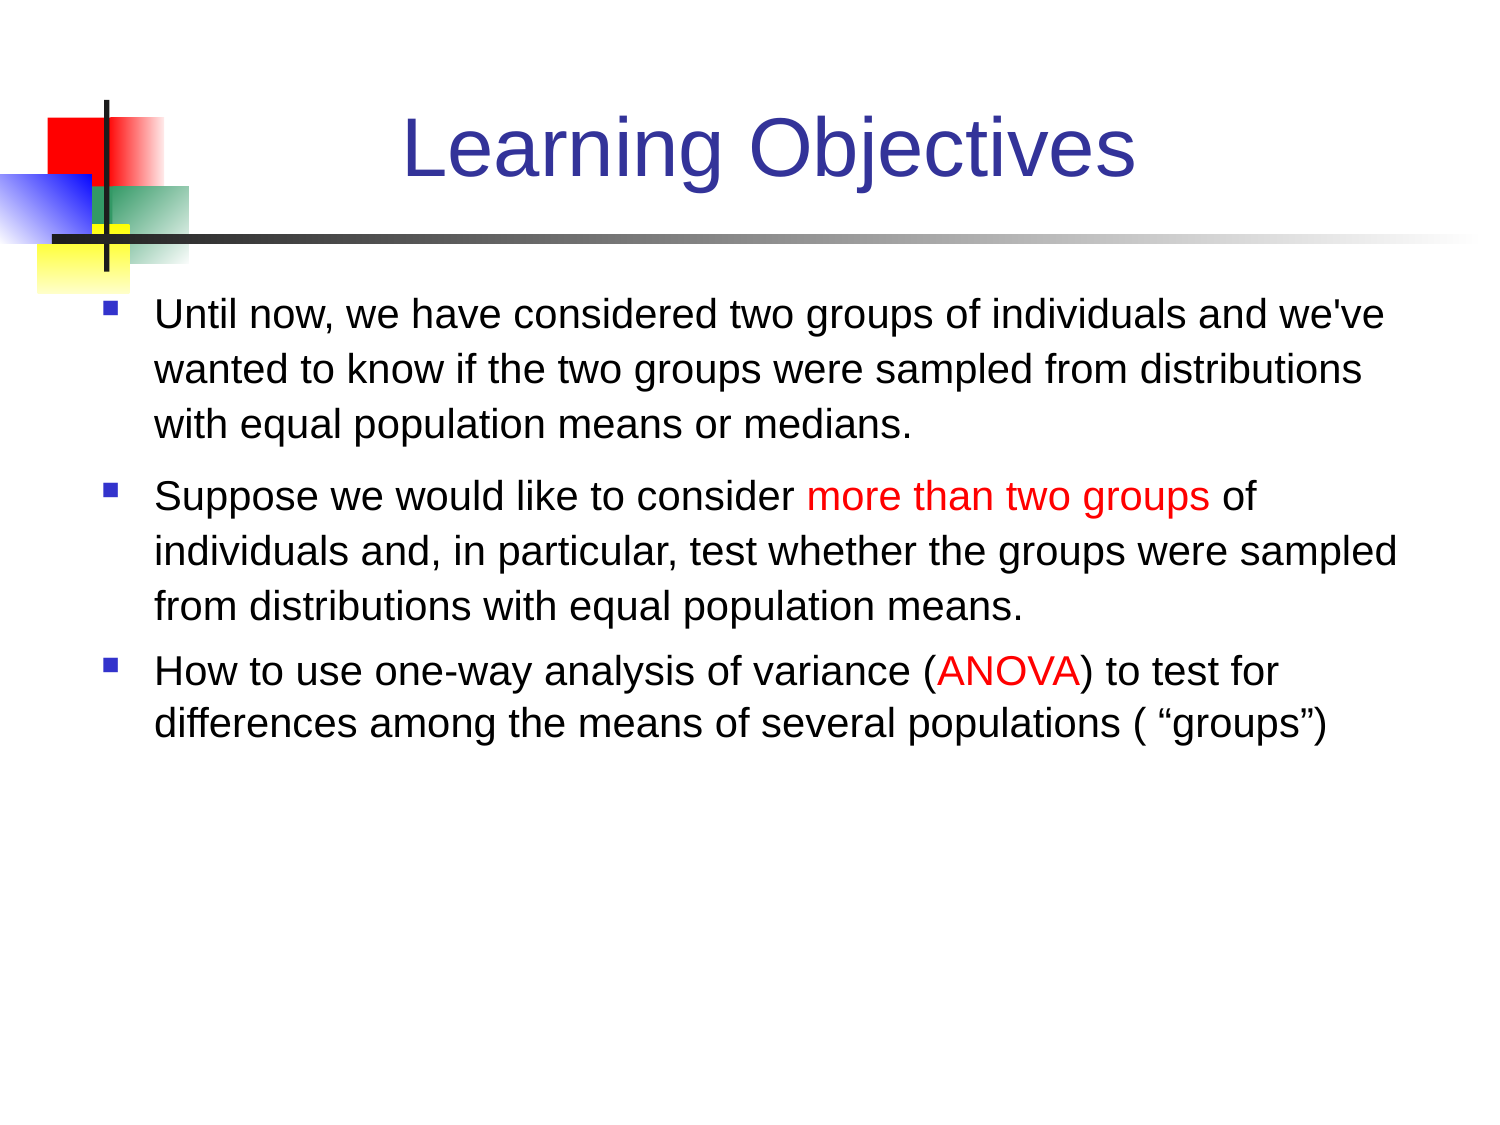

# Learning Objectives
Until now, we have considered two groups of individuals and we've wanted to know if the two groups were sampled from distributions with equal population means or medians.
Suppose we would like to consider more than two groups of individuals and, in particular, test whether the groups were sampled from distributions with equal population means.
How to use one-way analysis of variance (ANOVA) to test for differences among the means of several populations ( “groups”)